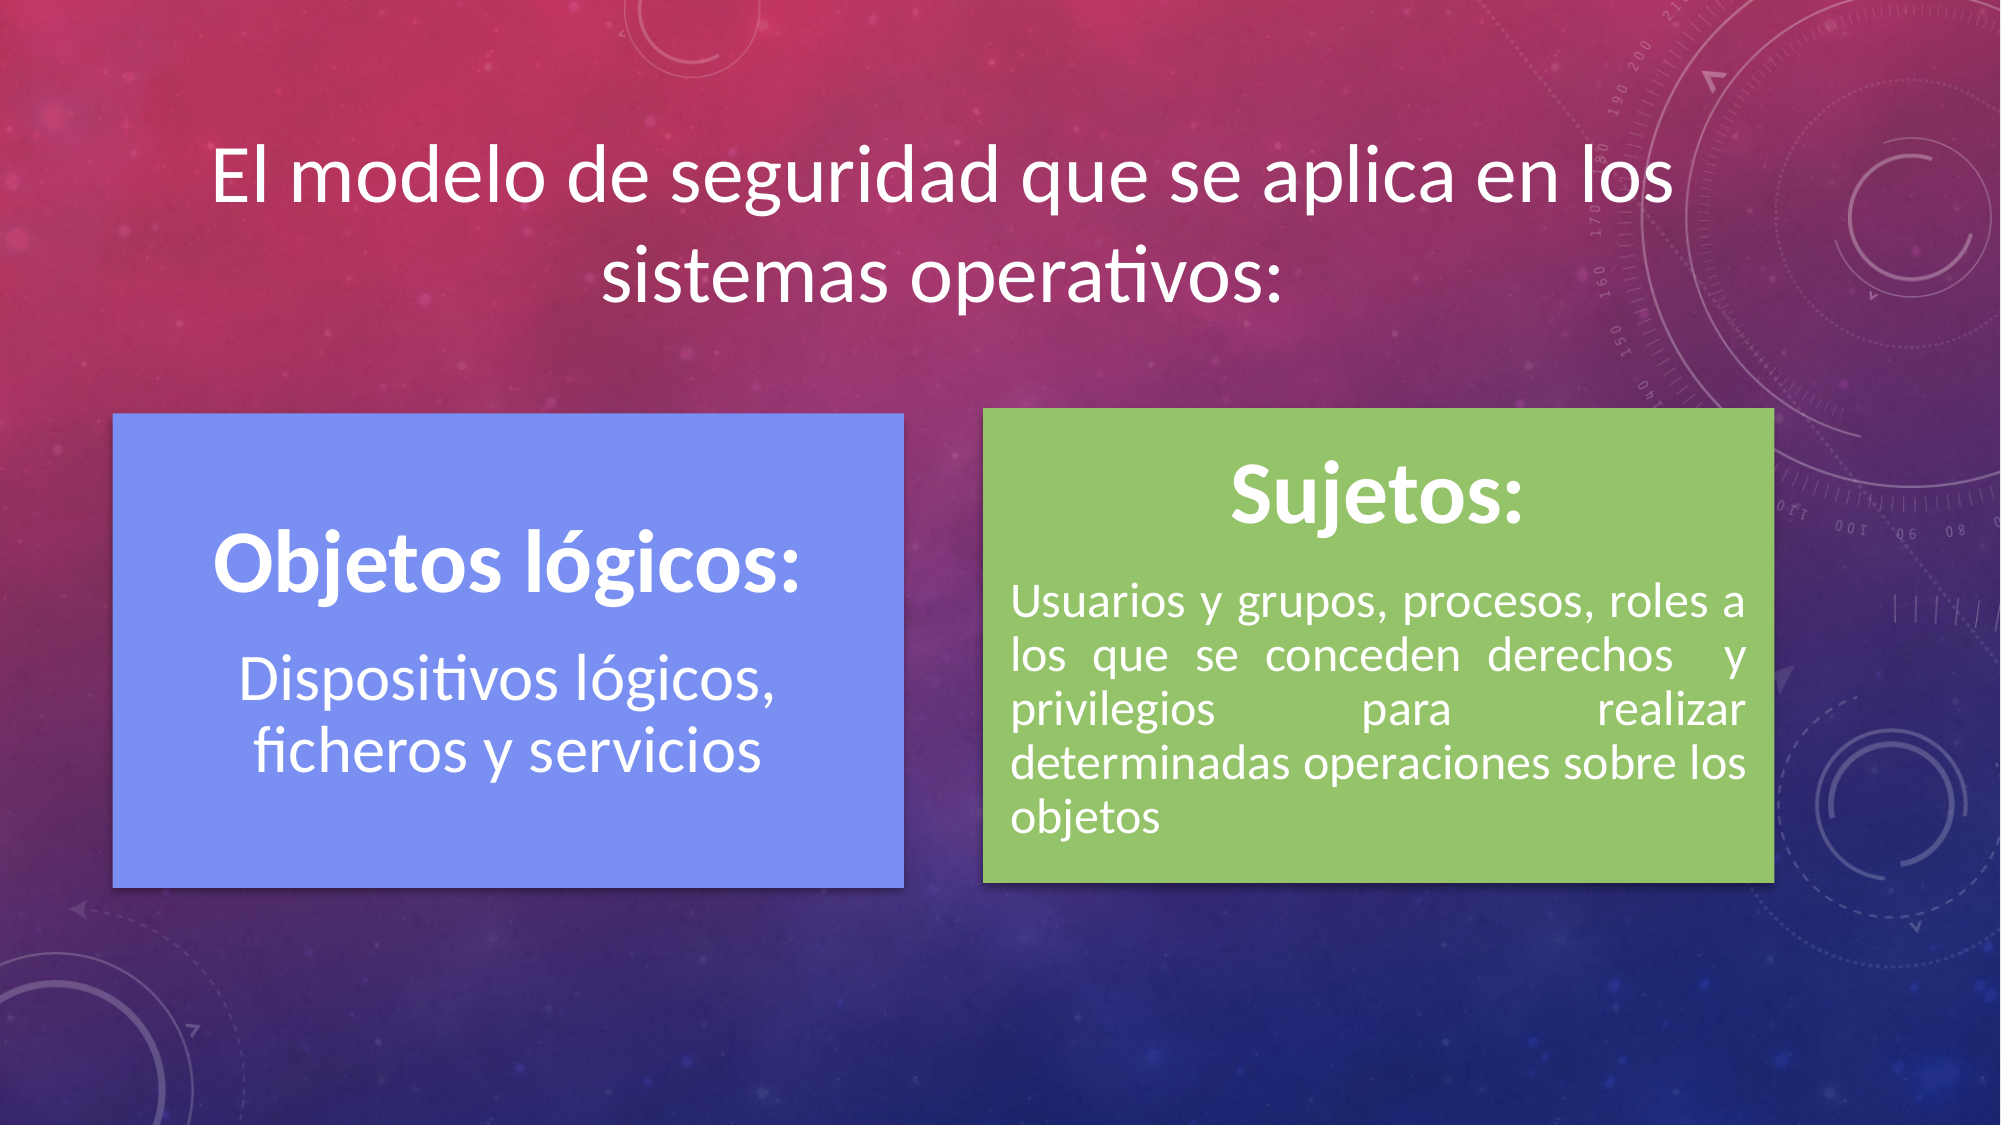

# El modelo de seguridad que se aplica en los sistemas operativos:
Objetos lógicos:
Dispositivos lógicos, ficheros y servicios
Sujetos:
Usuarios y grupos, procesos, roles a los que se conceden derechos  y privilegios para realizar determinadas operaciones sobre los objetos